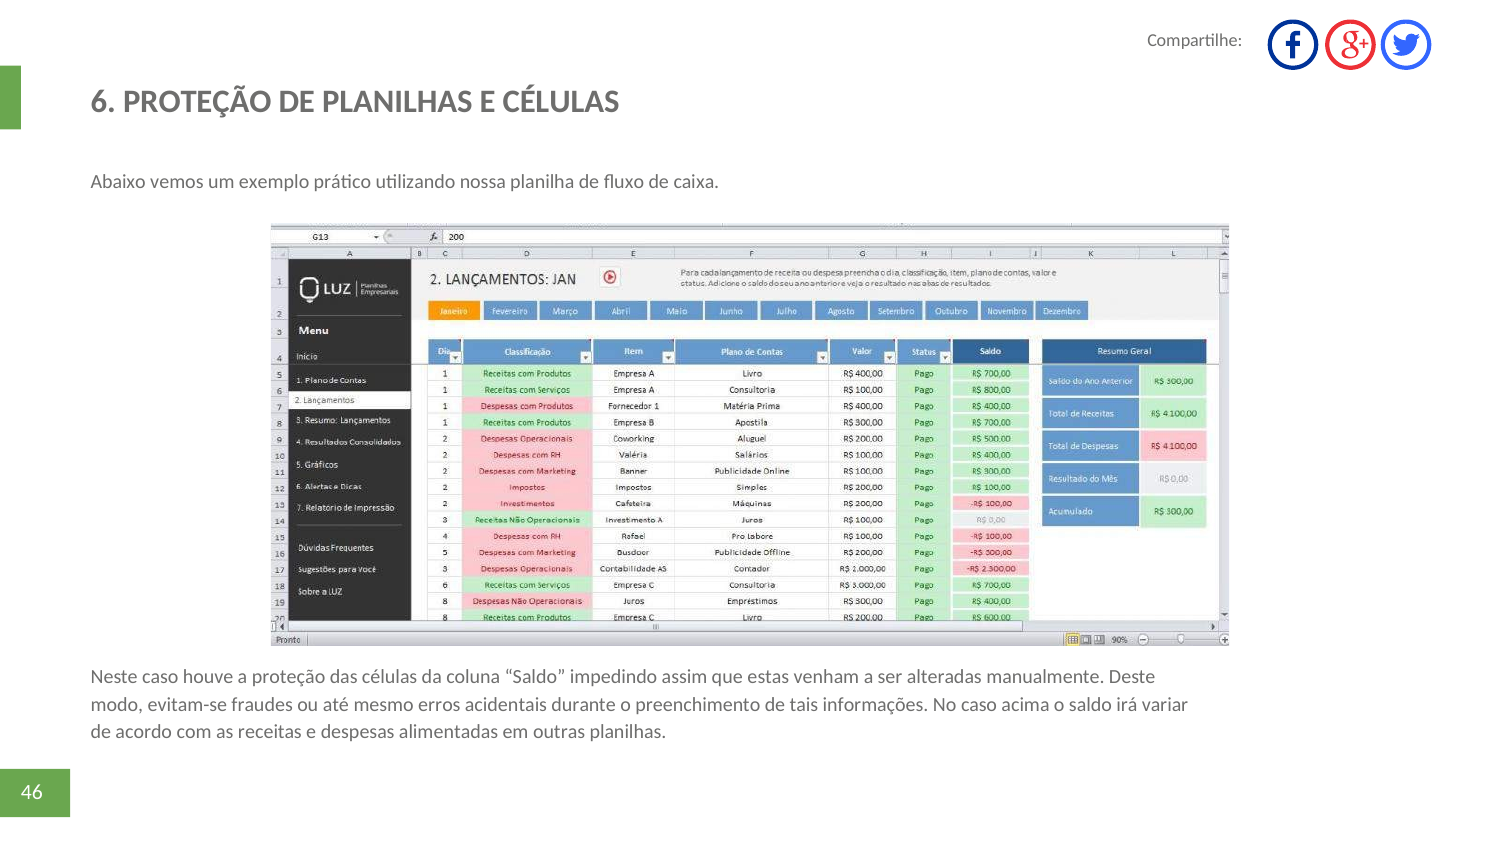

Compartilhe:

6. PROTEÇÃO DE PLANILHAS E CÉLULAS
Abaixo vemos um exemplo prático utilizando nossa planilha de ﬂuxo de caixa.

Neste caso houve a proteção das células da coluna “Saldo” impedindo assim que estas venham a ser alteradas manualmente. Deste
modo, evitam-se fraudes ou até mesmo erros acidentais durante o preenchimento de tais informações. No caso acima o saldo irá variar
de acordo com as receitas e despesas alimentadas em outras planilhas.

46